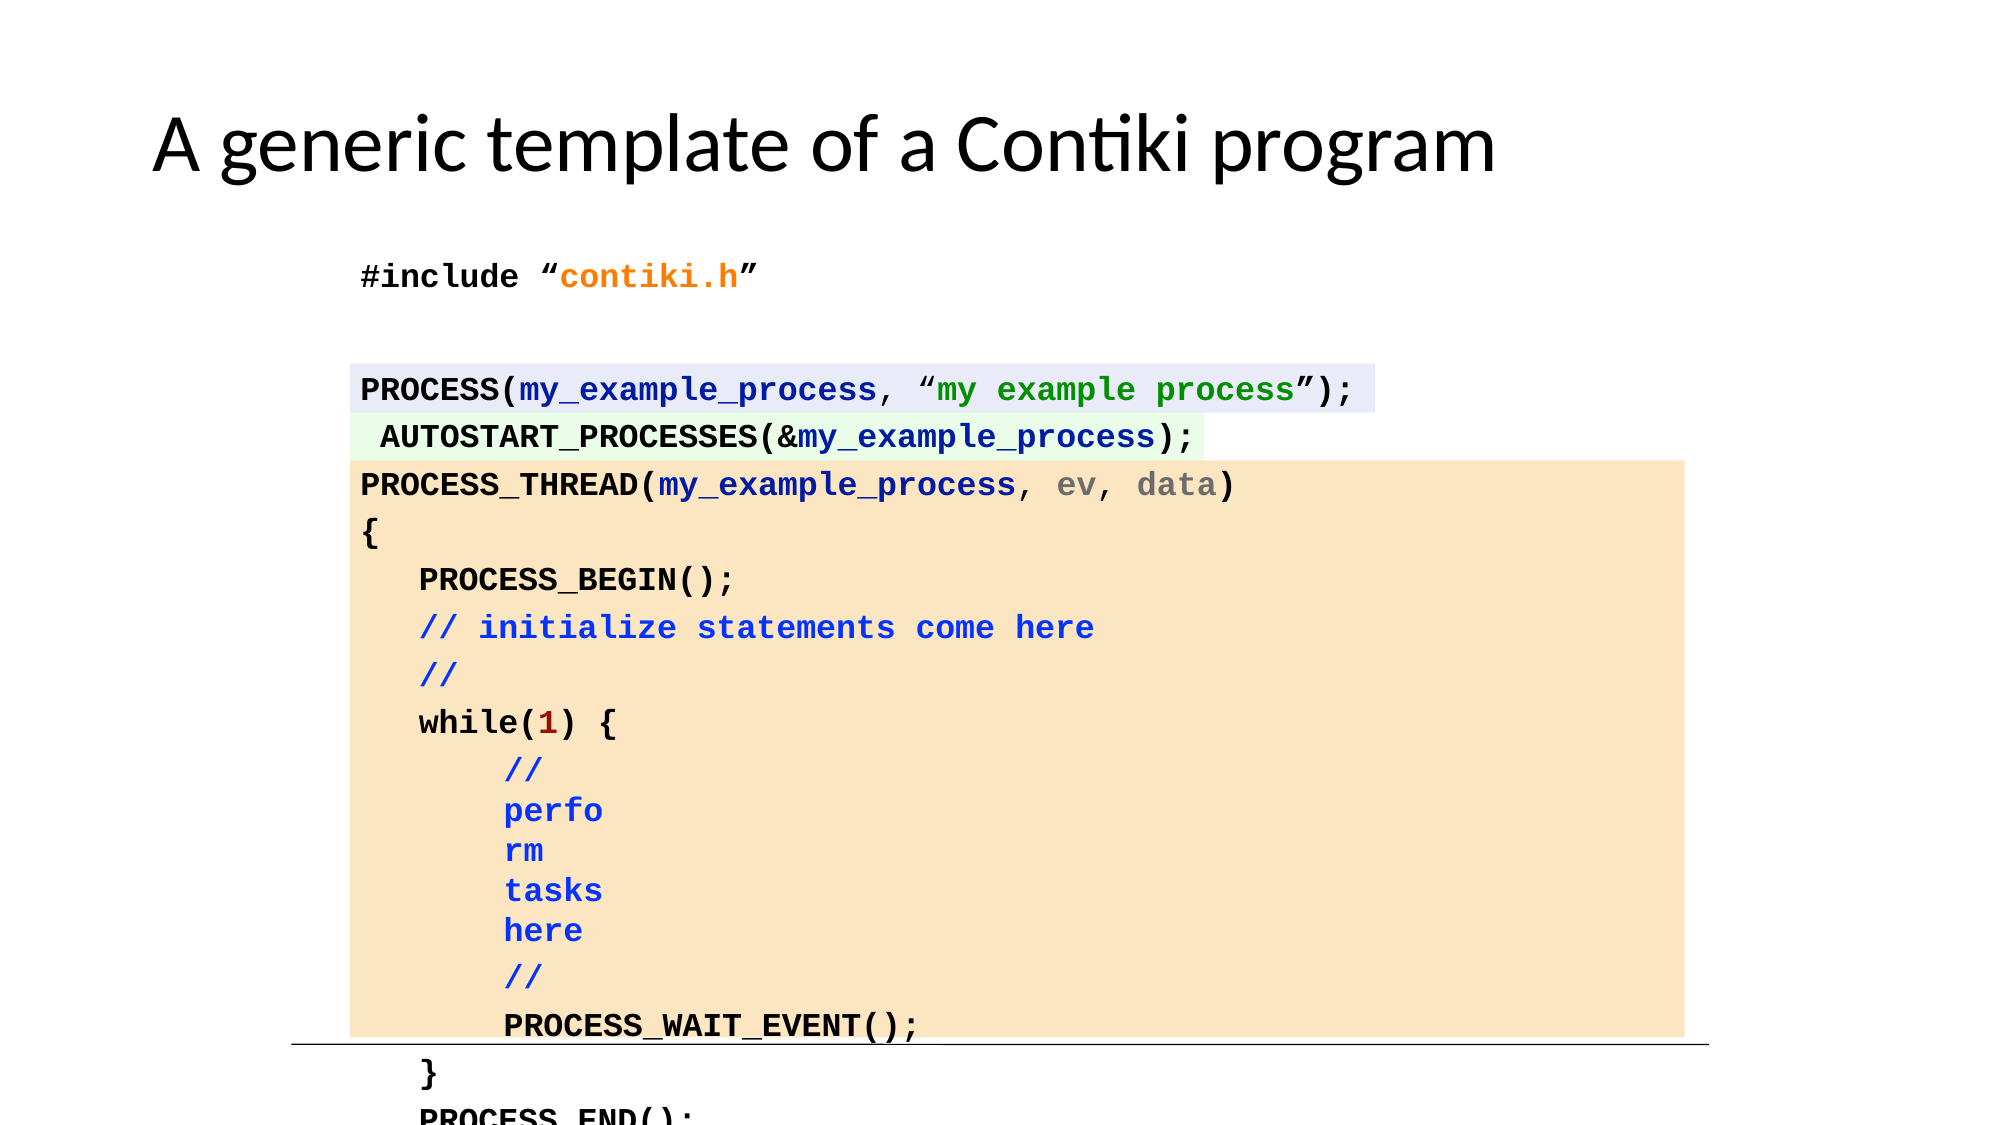

# A generic template of a Contiki program
#include “contiki.h”

PROCESS(my_example_process, “my example process”);  AUTOSTART_PROCESSES(&my_example_process);  PROCESS_THREAD(my_example_process, ev, data)
{
PROCESS_BEGIN();
// initialize statements come here
//  while(1) {
// perform tasks here
//  PROCESS_WAIT_EVENT();
}  PROCESS_END();
}